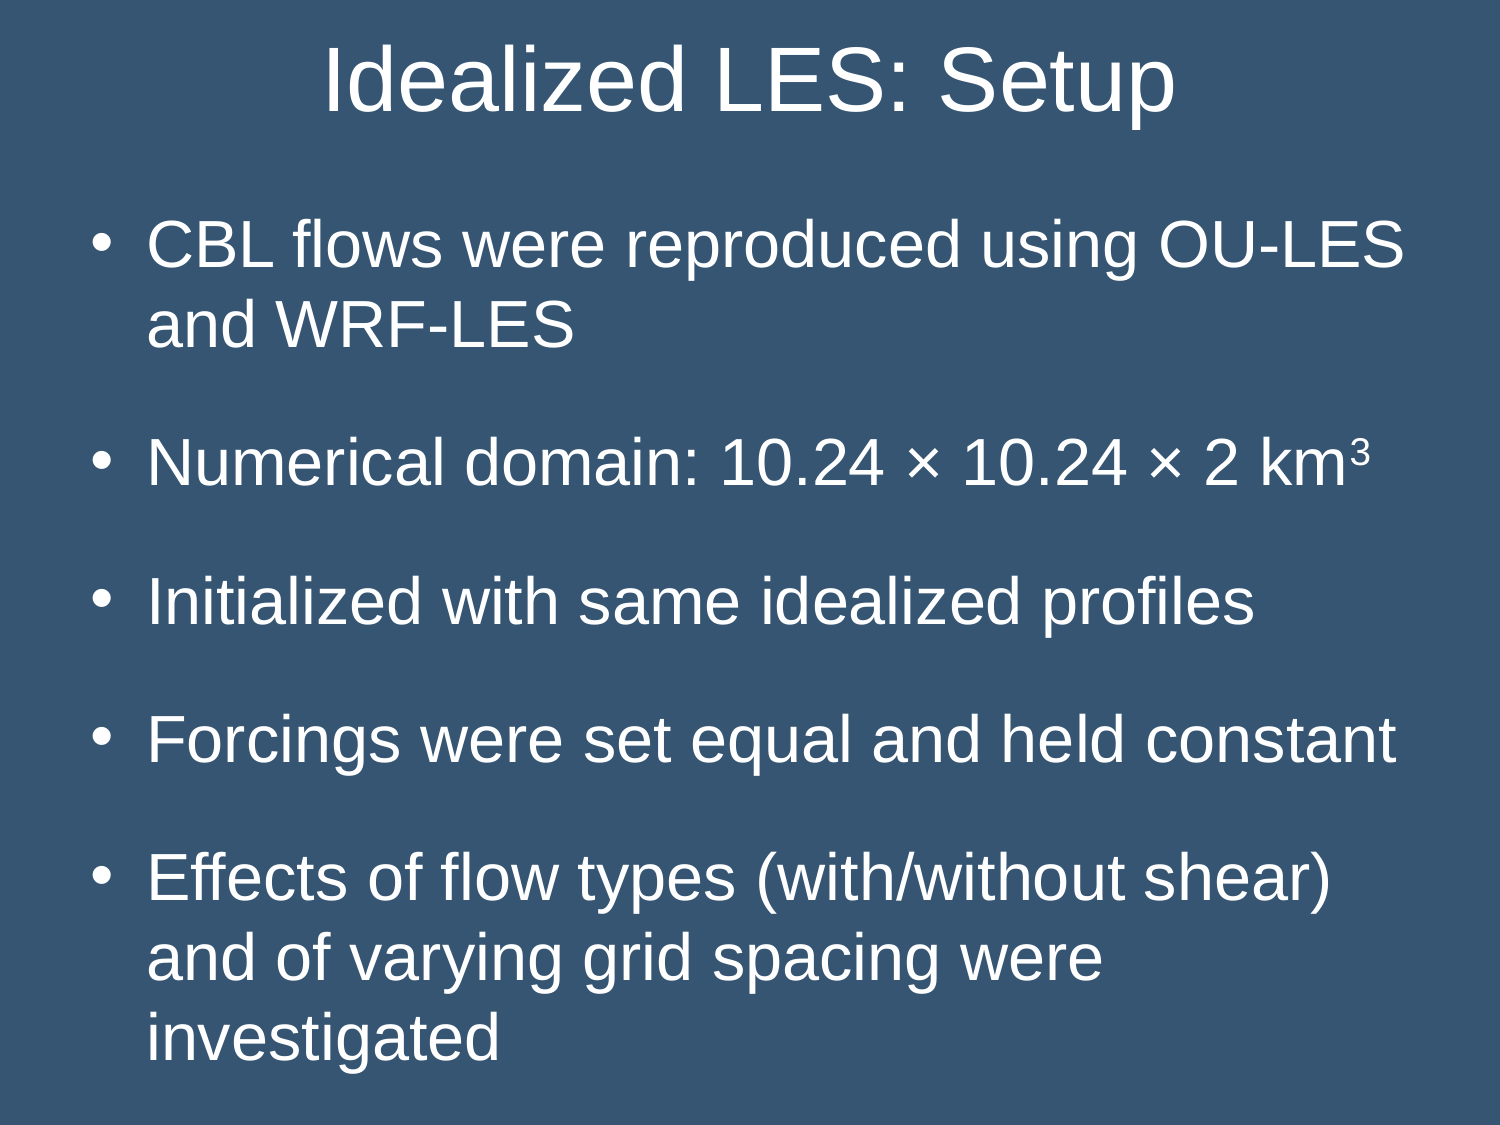

# Idealized LES: Setup
CBL flows were reproduced using OU-LES and WRF-LES
Numerical domain: 10.24 × 10.24 × 2 km3
Initialized with same idealized profiles
Forcings were set equal and held constant
Effects of flow types (with/without shear) and of varying grid spacing were investigated